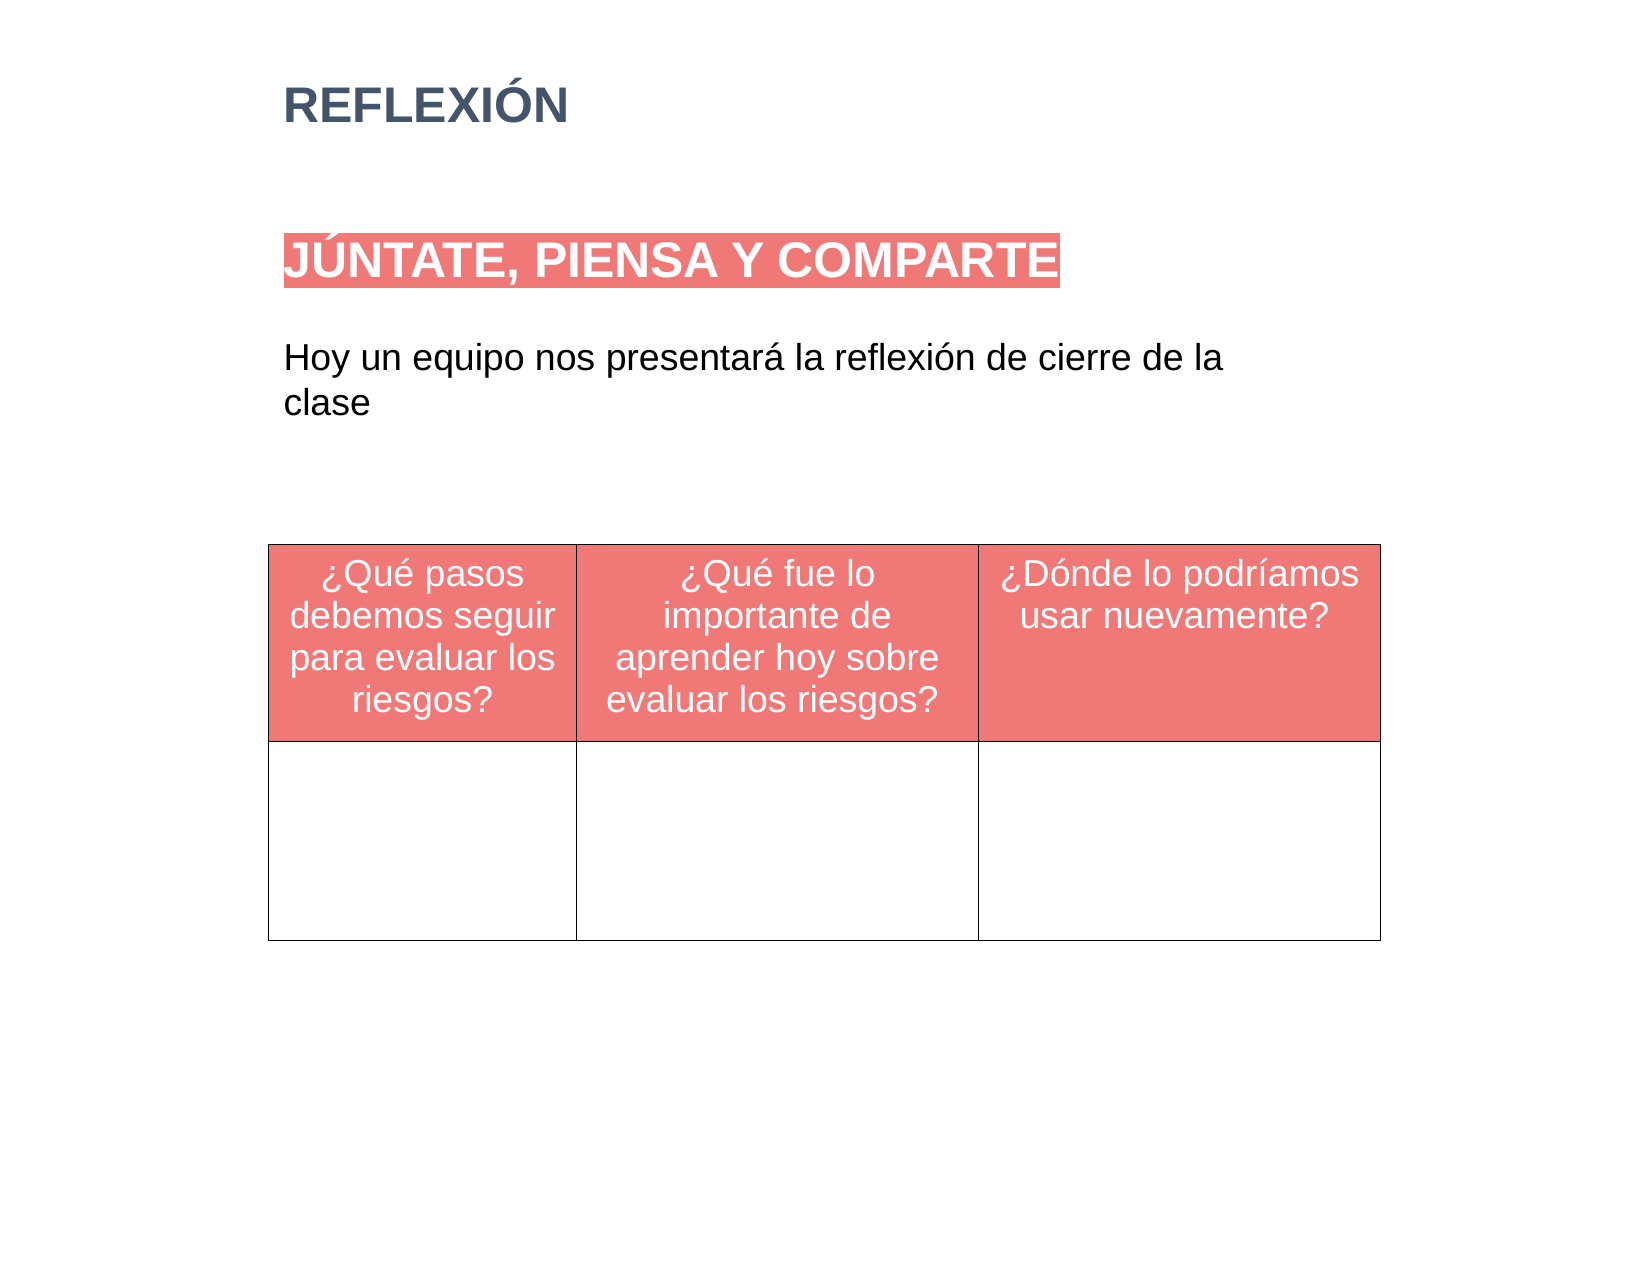

REFLEXIÓN
JÚNTATE, PIENSA Y COMPARTE

Hoy un equipo nos presentará la reflexión de cierre de la clase
| ¿Qué pasos debemos seguir para evaluar los riesgos? | ¿Qué fue lo importante de aprender hoy sobre evaluar los riesgos? | ¿Dónde lo podríamos usar nuevamente? |
| --- | --- | --- |
|  |  |  |